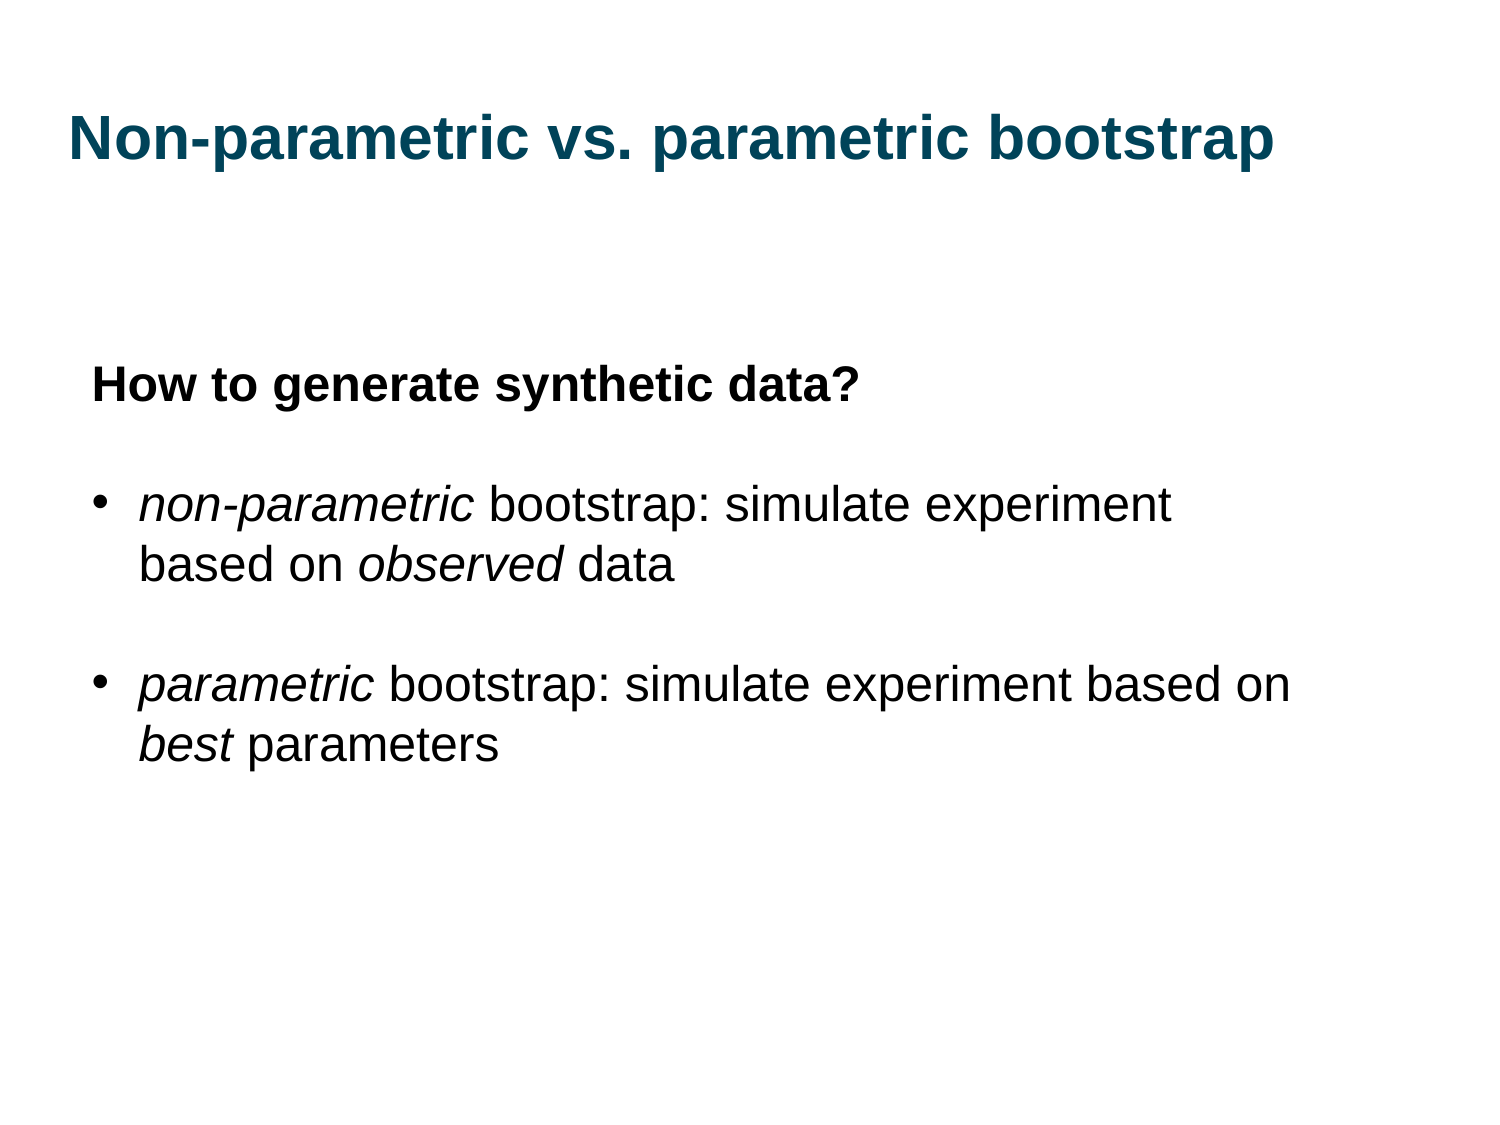

Non-parametric vs. parametric bootstrap

How to generate synthetic data?

non-parametric bootstrap: simulate experiment based on observed data

parametric bootstrap: simulate experiment based on best parameters